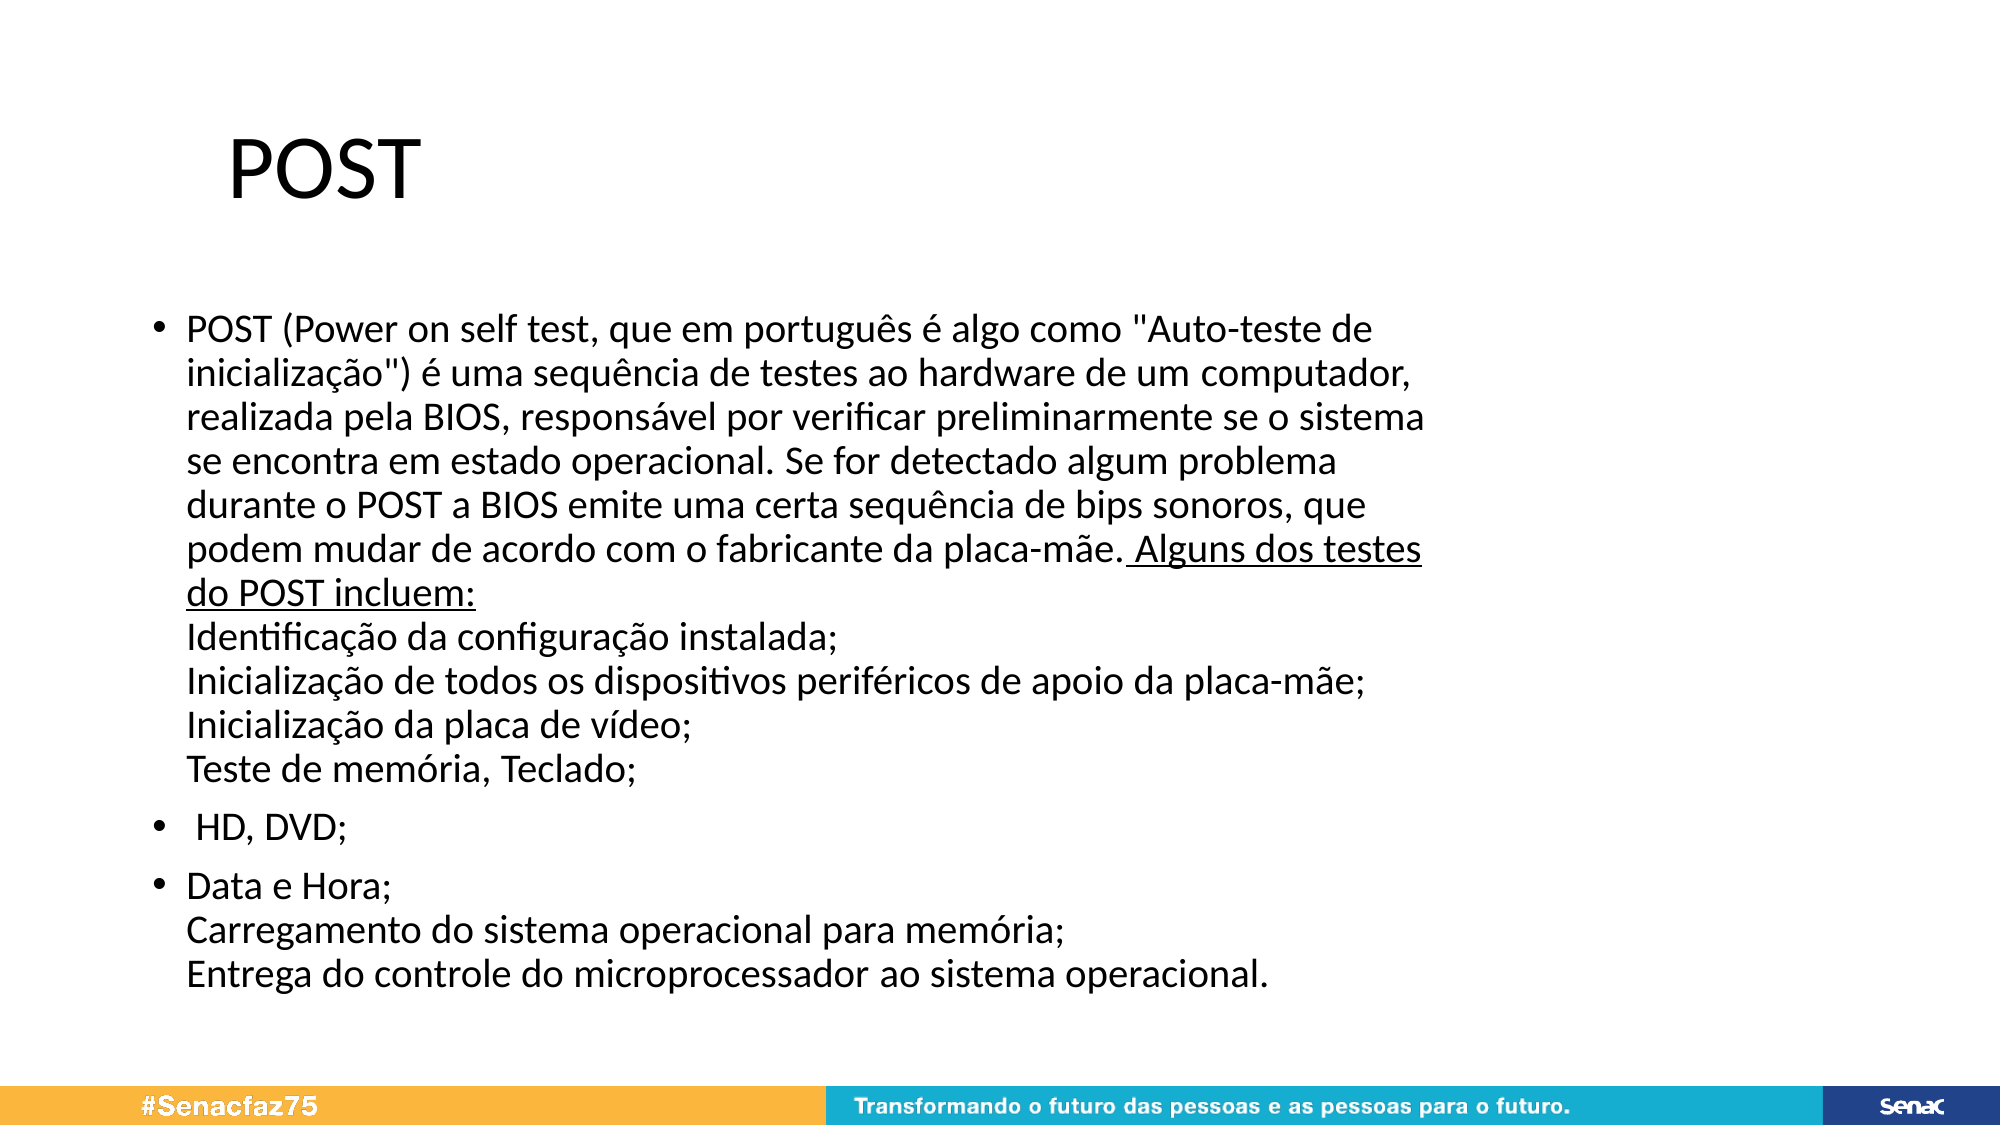

# POST
POST (Power on self test, que em português é algo como "Auto-teste de inicialização") é uma sequência de testes ao hardware de um computador, realizada pela BIOS, responsável por verificar preliminarmente se o sistema se encontra em estado operacional. Se for detectado algum problema durante o POST a BIOS emite uma certa sequência de bips sonoros, que podem mudar de acordo com o fabricante da placa-mãe. Alguns dos testes do POST incluem:
Identificação da configuração instalada;
Inicialização de todos os dispositivos periféricos de apoio da placa-mãe;
Inicialização da placa de vídeo;
Teste de memória, Teclado;
 HD, DVD;
Data e Hora;
Carregamento do sistema operacional para memória;
Entrega do controle do microprocessador ao sistema operacional.